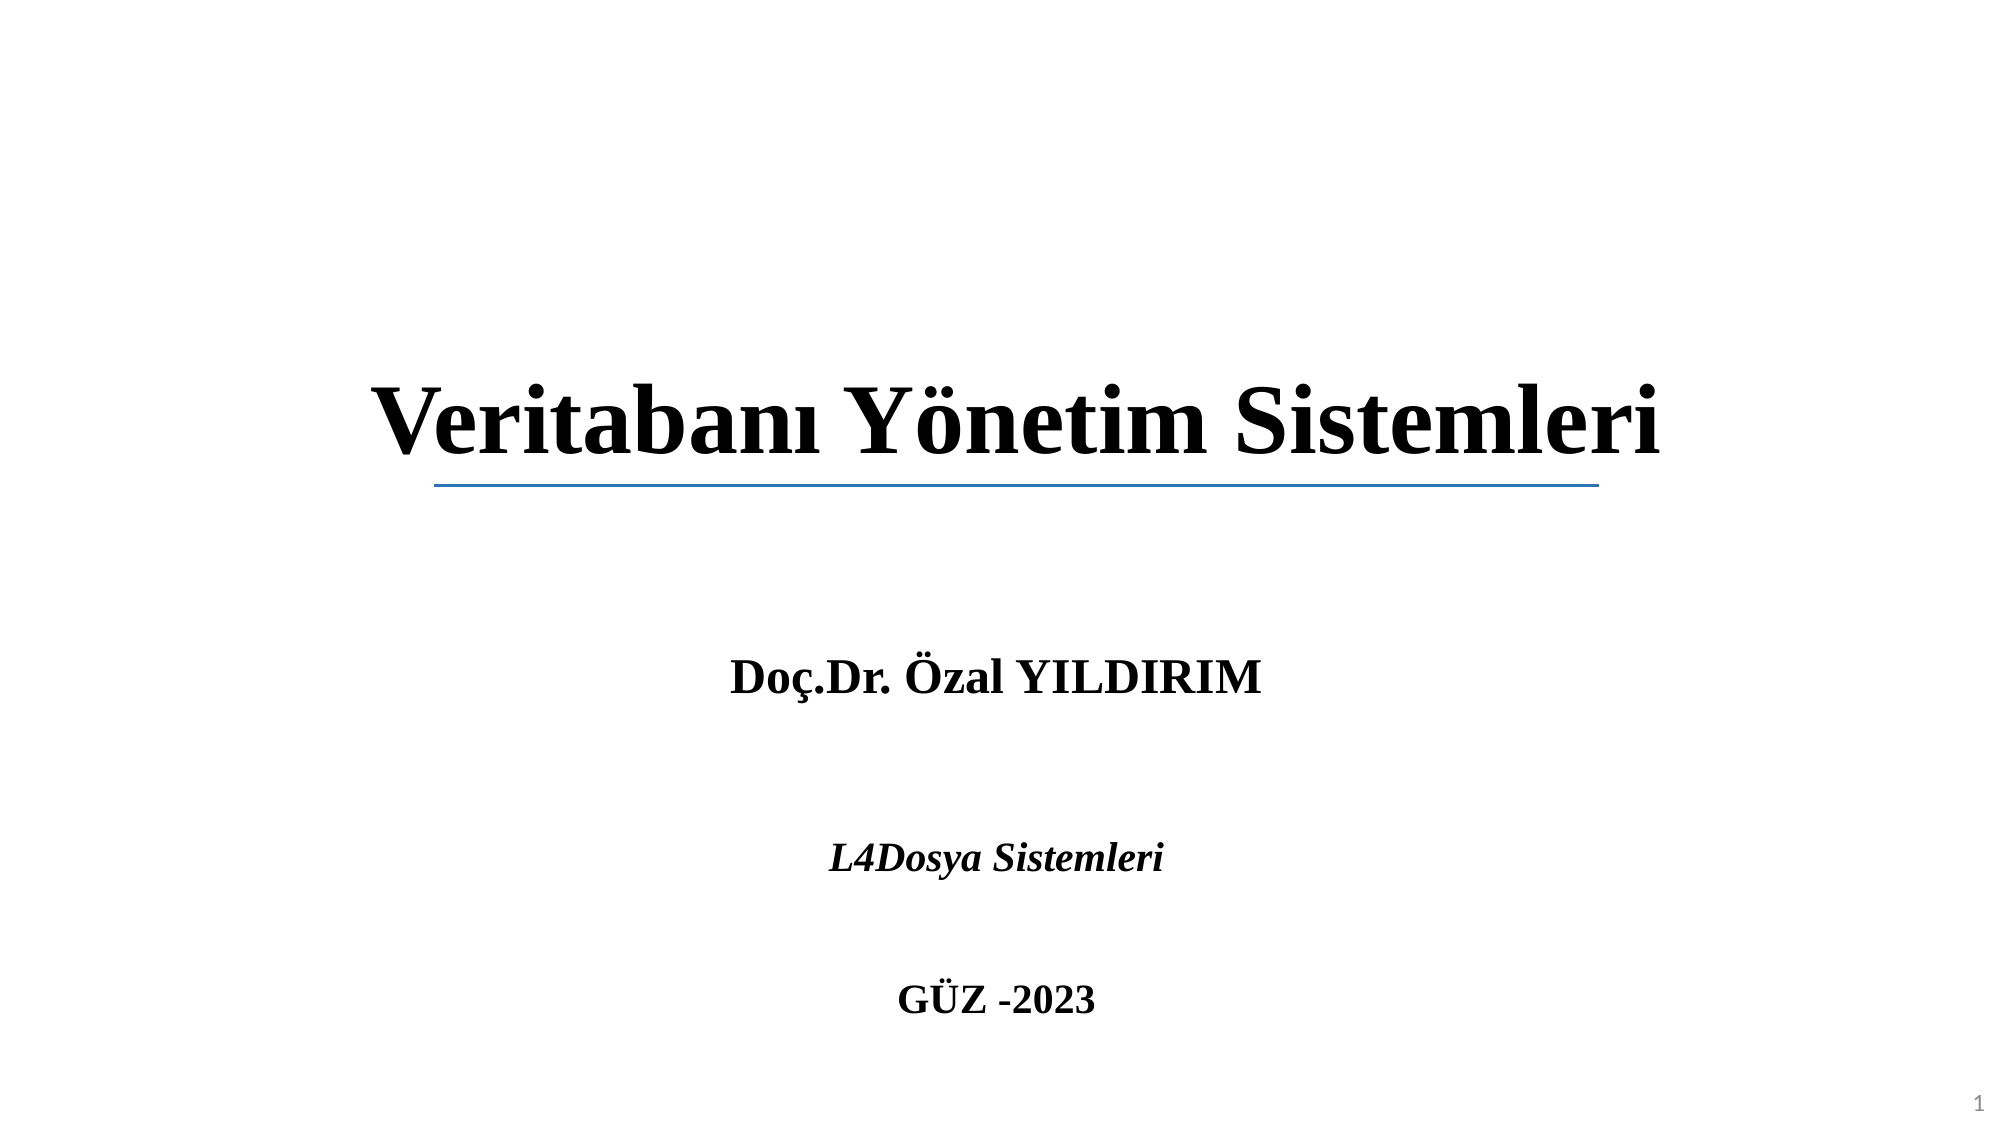

# Veritabanı Yönetim Sistemleri
Doç.Dr. Özal YILDIRIM
L4Dosya Sistemleri
GÜZ -2023
1